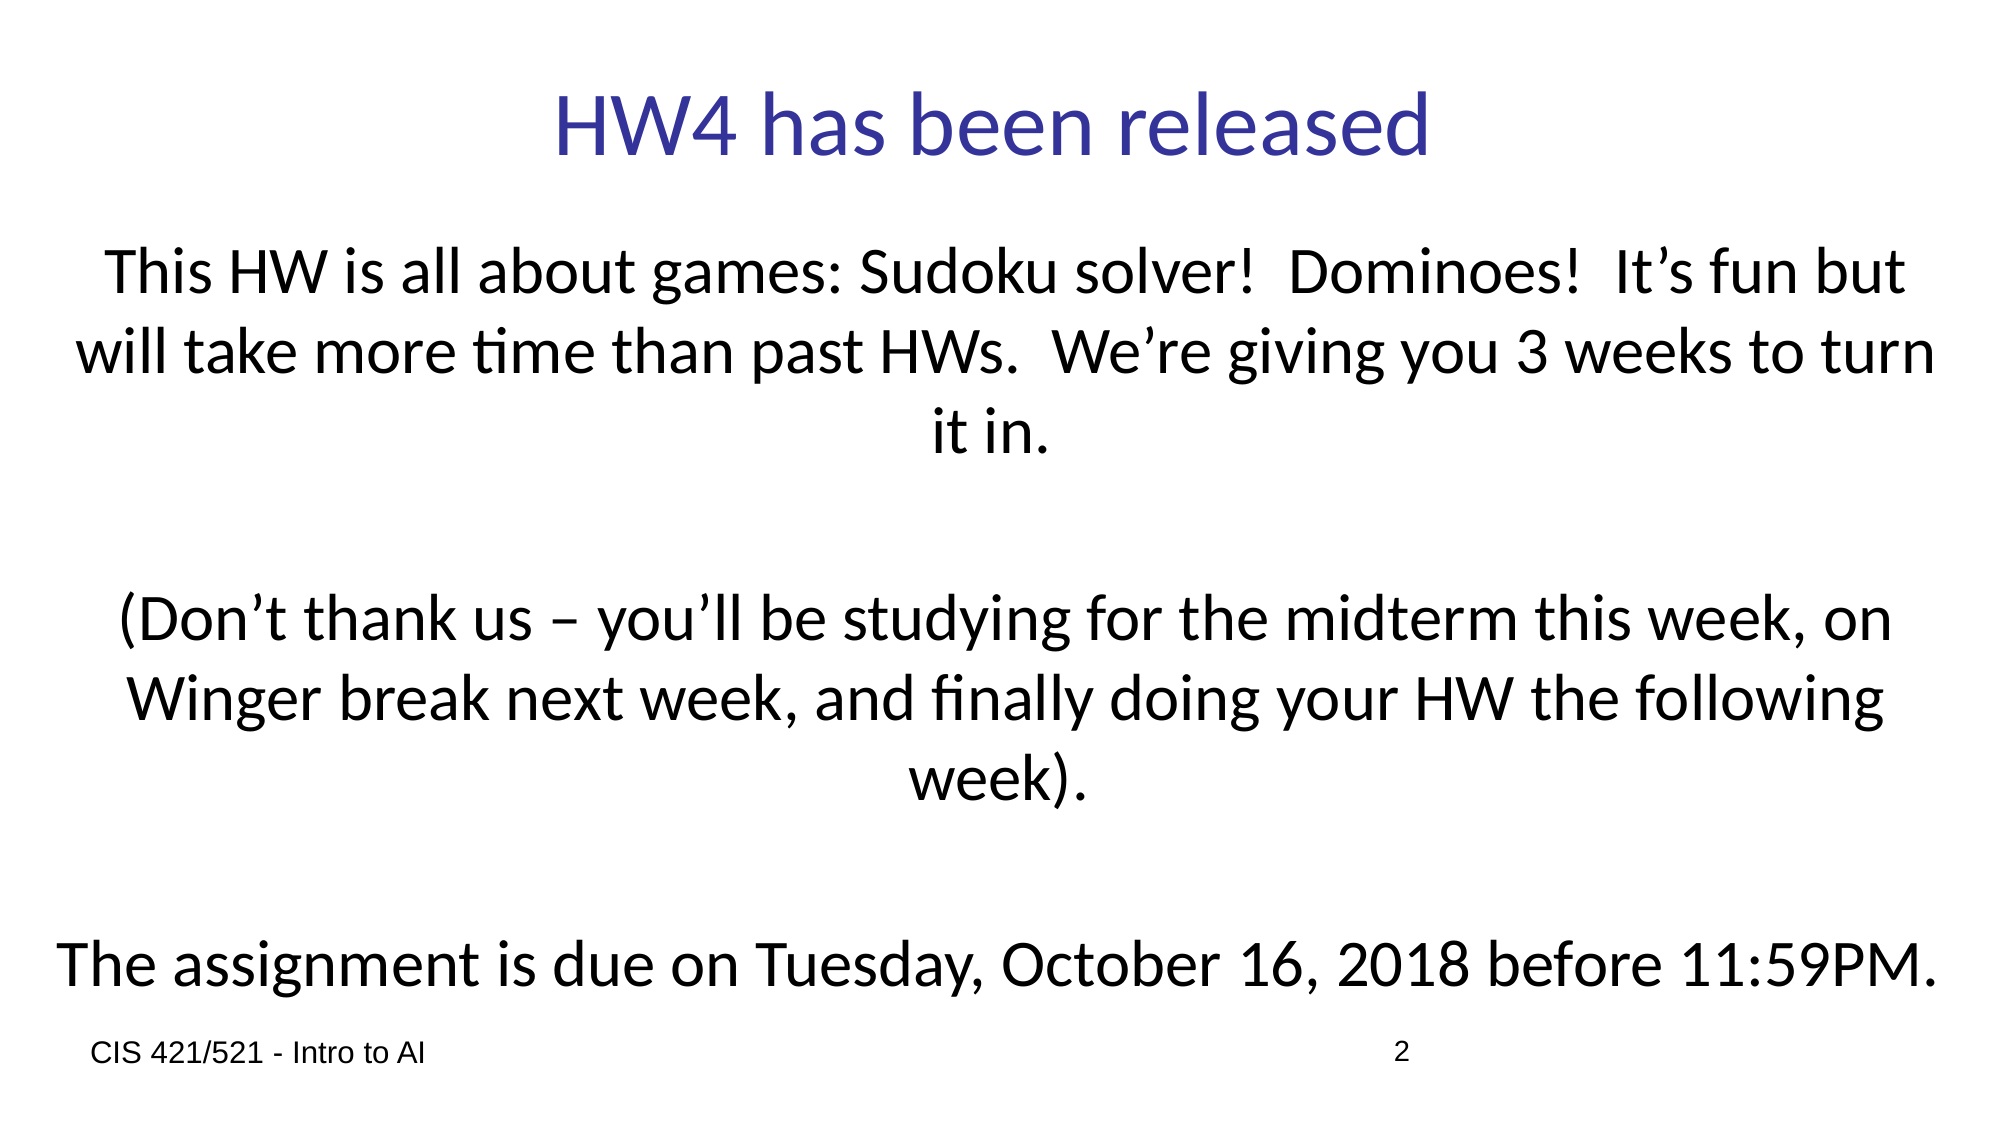

# HW4 has been released

This HW is all about games: Sudoku solver!  Dominoes!  It’s fun but will take more time than past HWs.  We’re giving you 3 weeks to turn it in.

(Don’t thank us – you’ll be studying for the midterm this week, on Winger break next week, and finally doing your HW the following week).

The assignment is due on Tuesday, October 16, 2018 before 11:59PM.

CIS 421/521 - Intro to AI
2